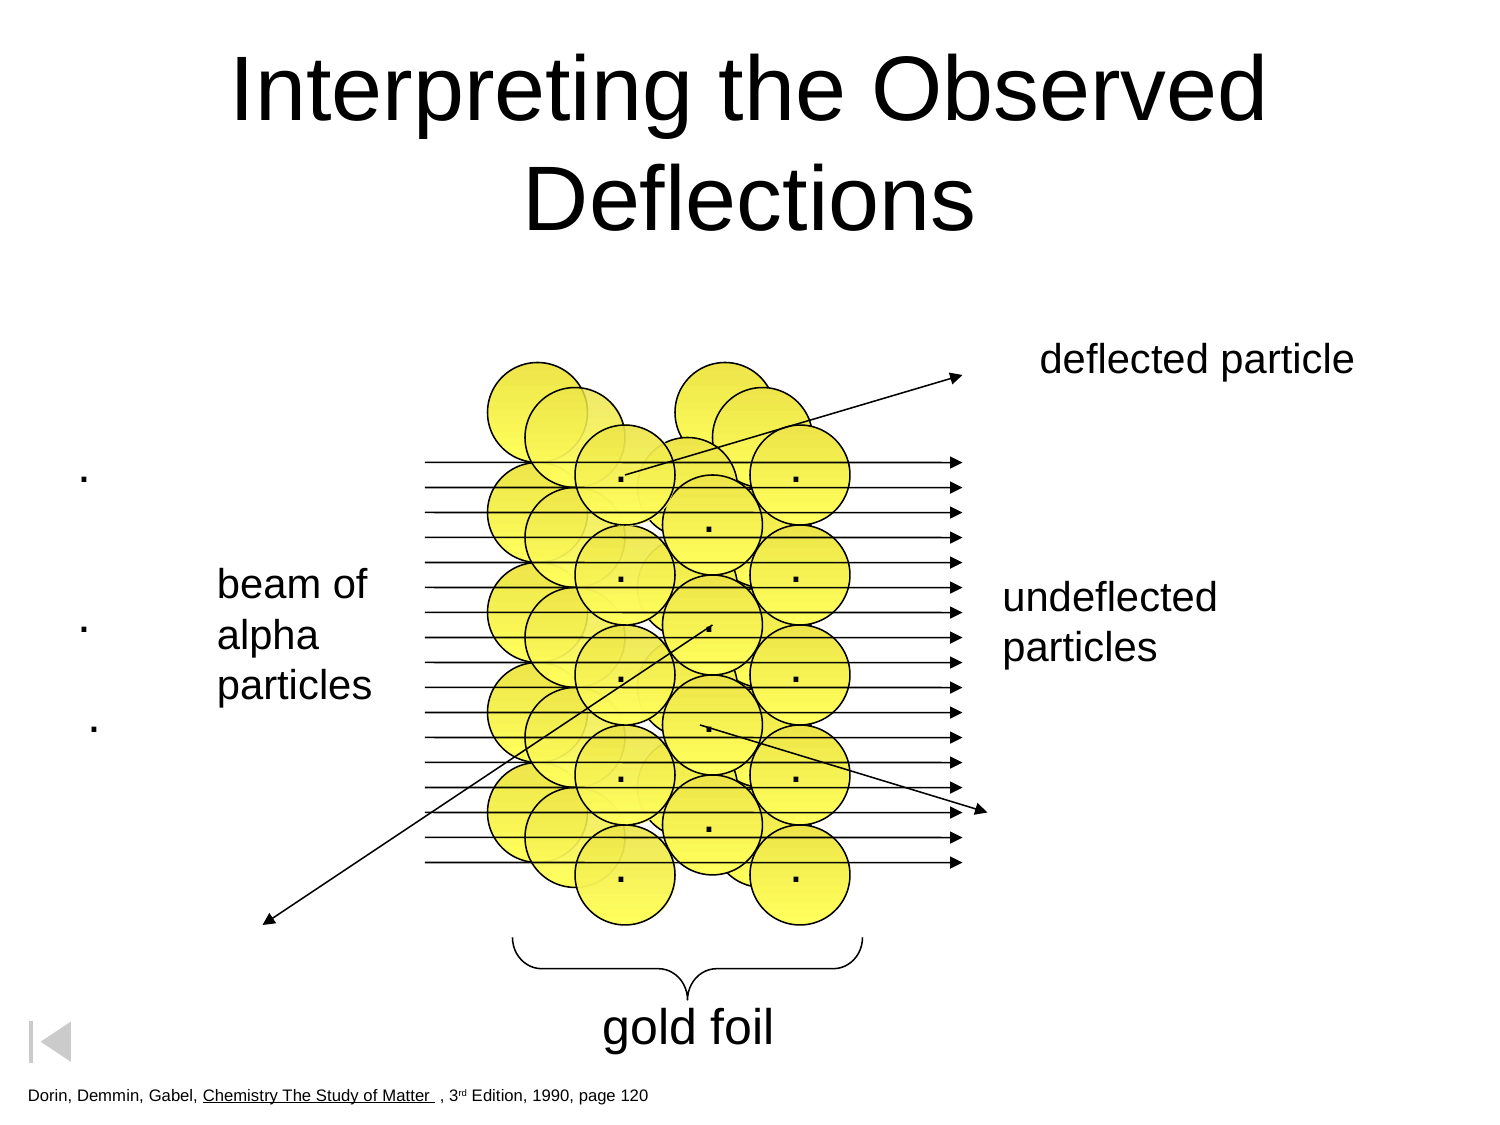

# Interpreting the Observed Deflections
deflected particle

.

.

.

.
.

.

.
.

.

.
.

.

.
.
gold foil

.

beam of
alpha
particles
undeflected
particles
.

.

Dorin, Demmin, Gabel, Chemistry The Study of Matter  , 3rd Edition, 1990, page 120